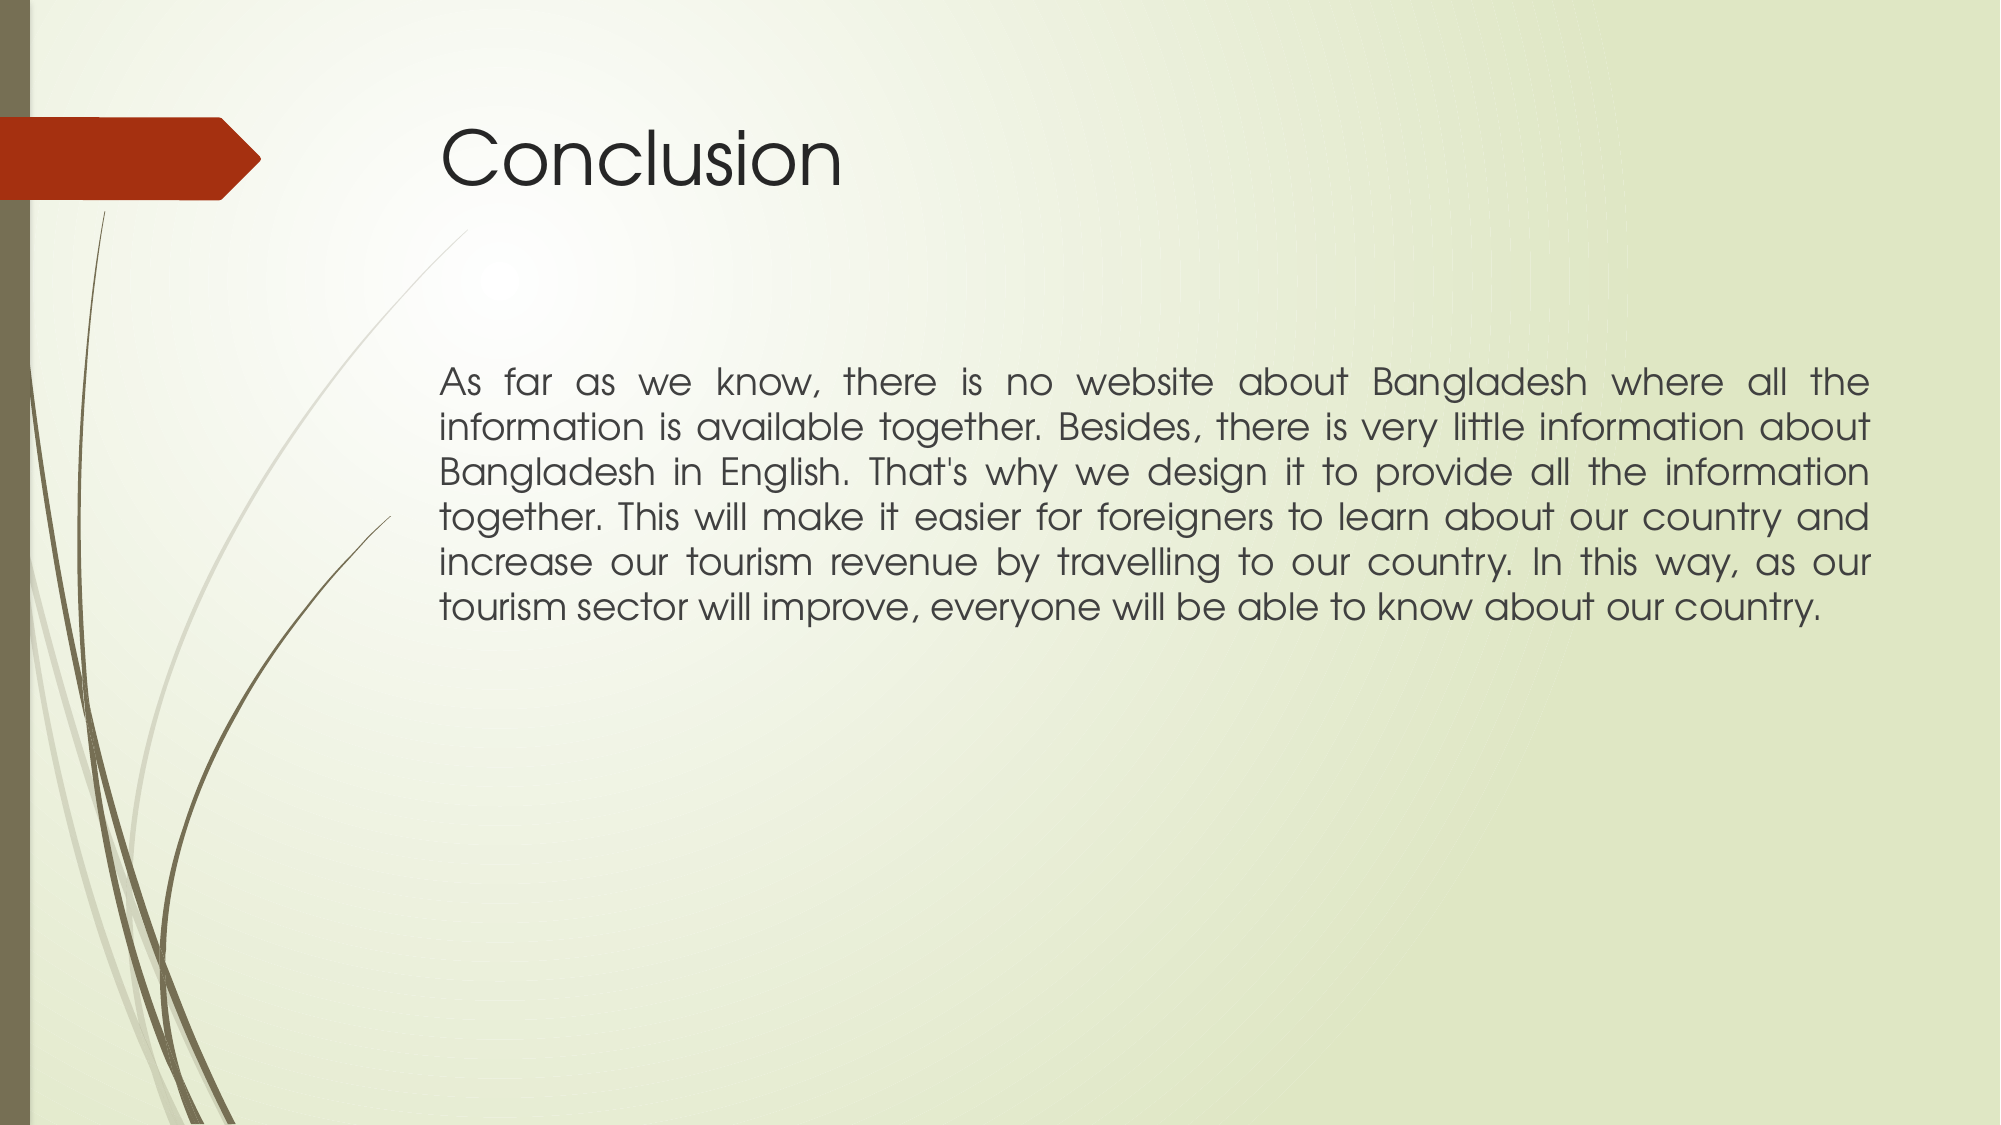

# Conclusion
As far as we know, there is no website about Bangladesh where all the information is available together. Besides, there is very little information about Bangladesh in English. That's why we design it to provide all the information together. This will make it easier for foreigners to learn about our country and increase our tourism revenue by travelling to our country. In this way, as our tourism sector will improve, everyone will be able to know about our country.